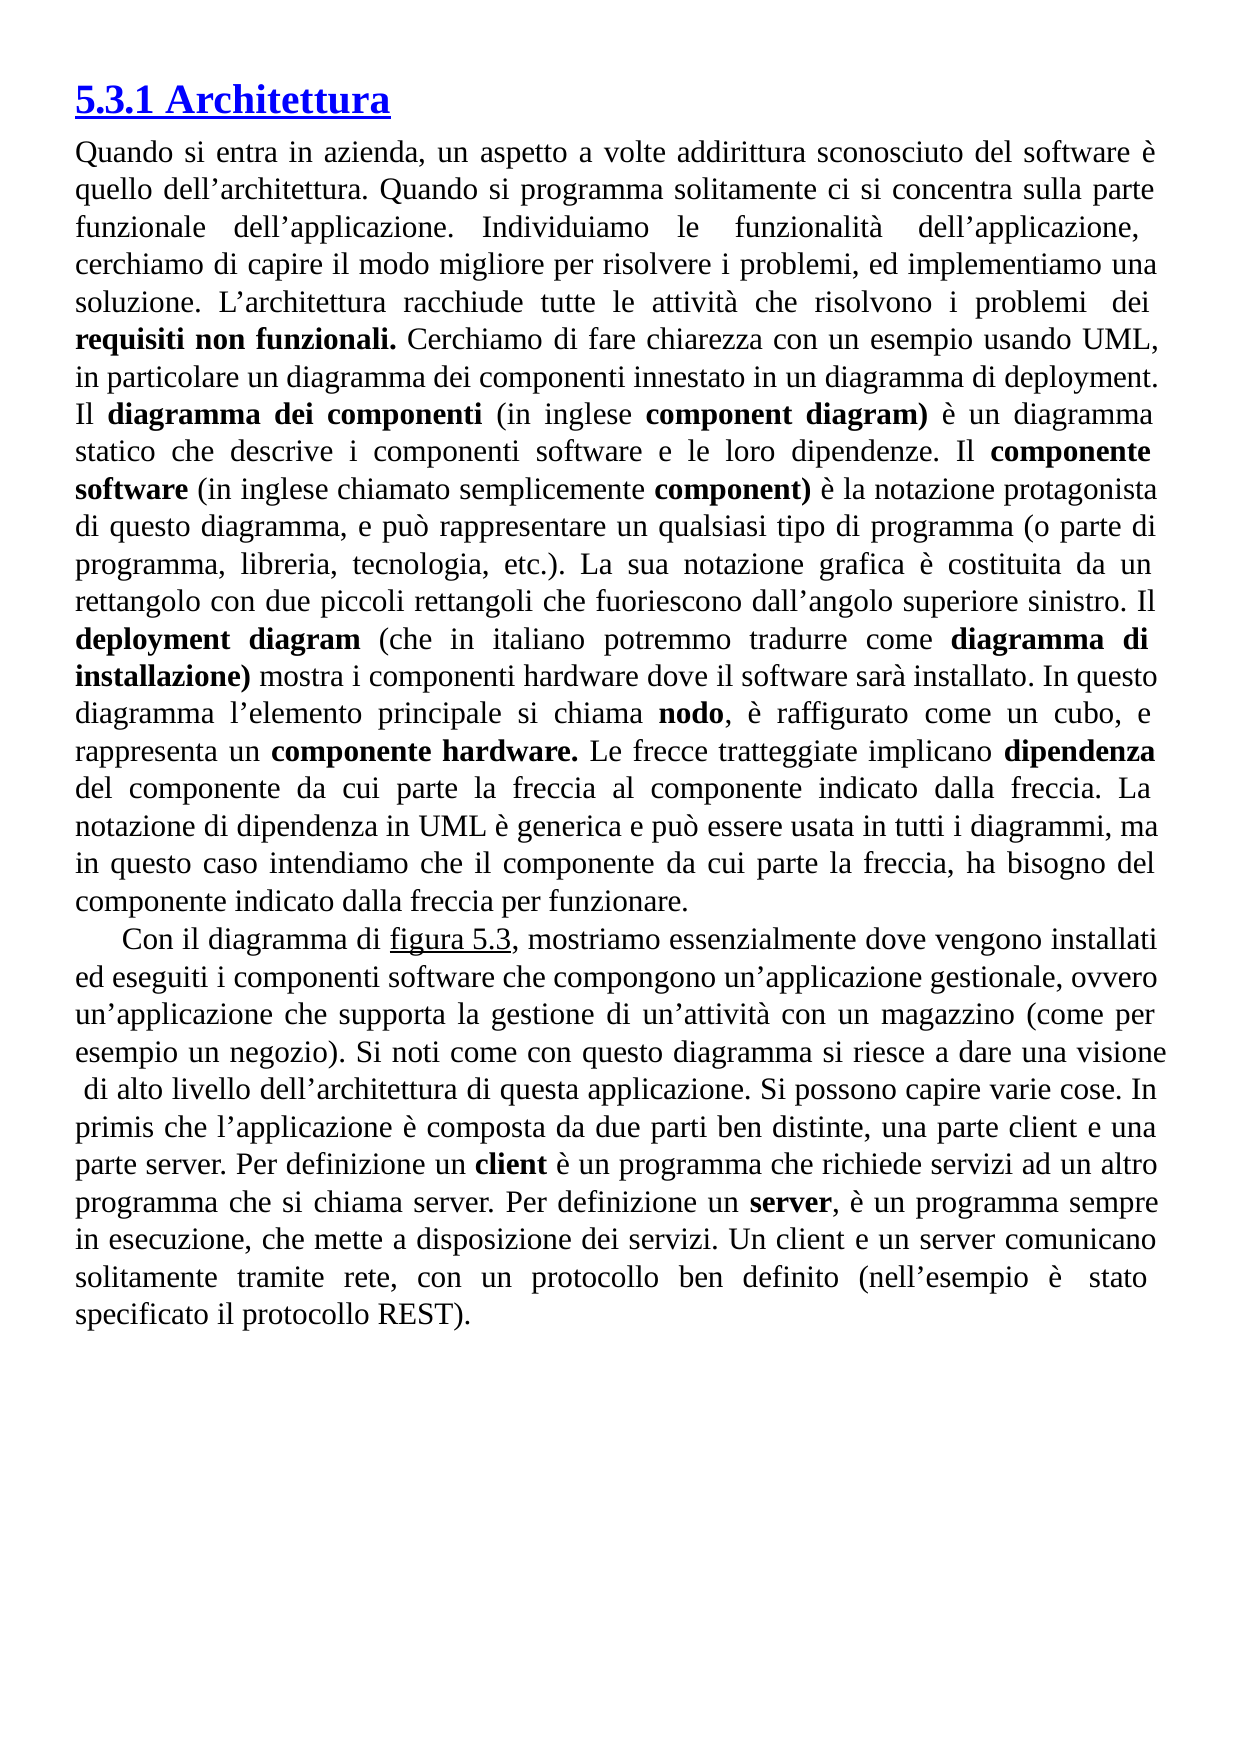

5.3.1 Architettura
Quando si entra in azienda, un aspetto a volte addirittura sconosciuto del software è  quello dell’architettura. Quando si programma solitamente ci si concentra sulla parte  funzionale dell’applicazione. Individuiamo le funzionalità dell’applicazione,  cerchiamo di capire il modo migliore per risolvere i problemi, ed implementiamo una  soluzione. L’architettura racchiude tutte le attività che risolvono i problemi dei  requisiti non funzionali. Cerchiamo di fare chiarezza con un esempio usando UML,  in particolare un diagramma dei componenti innestato in un diagramma di deployment.  Il diagramma dei componenti (in inglese component diagram) è un diagramma  statico che descrive i componenti software e le loro dipendenze. Il componente  software (in inglese chiamato semplicemente component) è la notazione protagonista  di questo diagramma, e può rappresentare un qualsiasi tipo di programma (o parte di  programma, libreria, tecnologia, etc.). La sua notazione grafica è costituita da un  rettangolo con due piccoli rettangoli che fuoriescono dall’angolo superiore sinistro. Il  deployment diagram (che in italiano potremmo tradurre come diagramma di  installazione) mostra i componenti hardware dove il software sarà installato. In questo  diagramma l’elemento principale si chiama nodo, è raffigurato come un cubo, e  rappresenta un componente hardware. Le frecce tratteggiate implicano dipendenza  del componente da cui parte la freccia al componente indicato dalla freccia. La  notazione di dipendenza in UML è generica e può essere usata in tutti i diagrammi, ma  in questo caso intendiamo che il componente da cui parte la freccia, ha bisogno del  componente indicato dalla freccia per funzionare.
Con il diagramma di figura 5.3, mostriamo essenzialmente dove vengono installati  ed eseguiti i componenti software che compongono un’applicazione gestionale, ovvero  un’applicazione che supporta la gestione di un’attività con un magazzino (come per  esempio un negozio). Si noti come con questo diagramma si riesce a dare una visione  di alto livello dell’architettura di questa applicazione. Si possono capire varie cose. In  primis che l’applicazione è composta da due parti ben distinte, una parte client e una  parte server. Per definizione un client è un programma che richiede servizi ad un altro  programma che si chiama server. Per definizione un server, è un programma sempre  in esecuzione, che mette a disposizione dei servizi. Un client e un server comunicano  solitamente tramite rete, con un protocollo ben definito (nell’esempio è stato  specificato il protocollo REST).